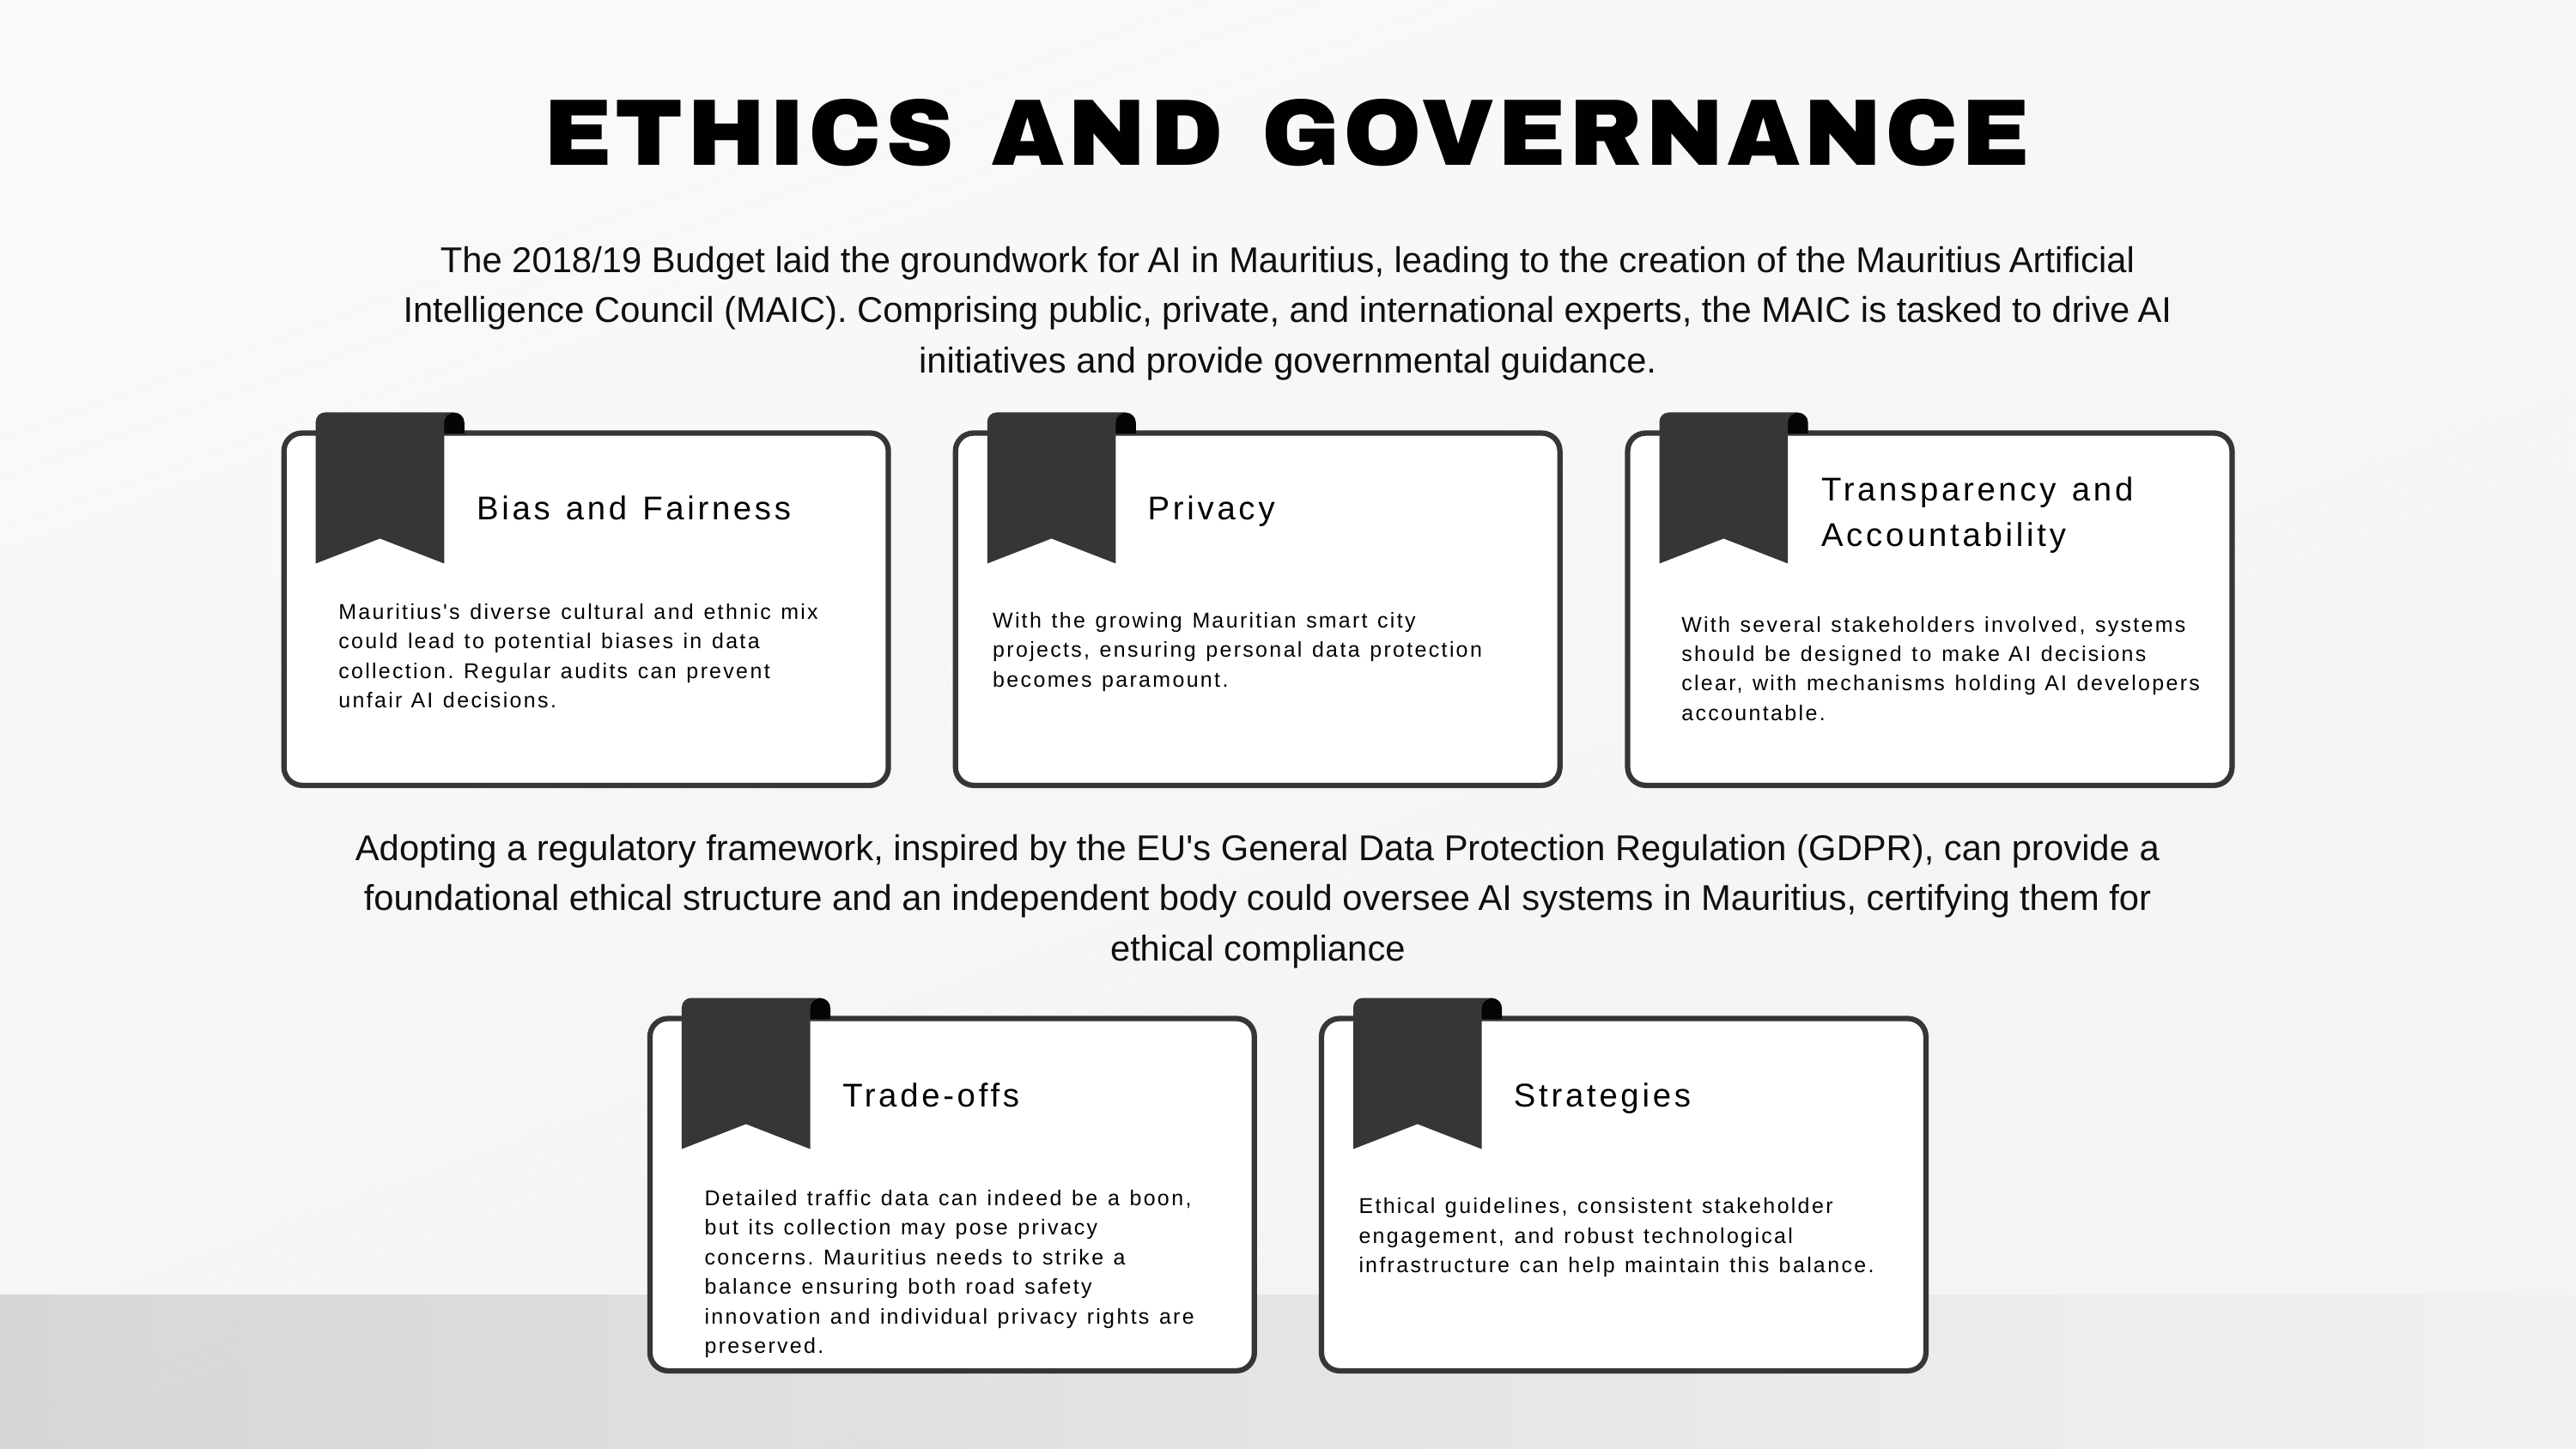

ETHICS AND GOVERNANCE
The 2018/19 Budget laid the groundwork for AI in Mauritius, leading to the creation of the Mauritius Artificial Intelligence Council (MAIC). Comprising public, private, and international experts, the MAIC is tasked to drive AI initiatives and provide governmental guidance.

Transparency and Accountability
Bias and Fairness
Privacy
Mauritius's diverse cultural and ethnic mix could lead to potential biases in data collection. Regular audits can prevent unfair AI decisions.

With the growing Mauritian smart city projects, ensuring personal data protection becomes paramount.

With several stakeholders involved, systems should be designed to make AI decisions clear, with mechanisms holding AI developers accountable.

Adopting a regulatory framework, inspired by the EU's General Data Protection Regulation (GDPR), can provide a foundational ethical structure and an independent body could oversee AI systems in Mauritius, certifying them for ethical compliance

Trade-offs
Strategies
Detailed traffic data can indeed be a boon, but its collection may pose privacy concerns. Mauritius needs to strike a balance ensuring both road safety innovation and individual privacy rights are preserved.
Ethical guidelines, consistent stakeholder engagement, and robust technological infrastructure can help maintain this balance.